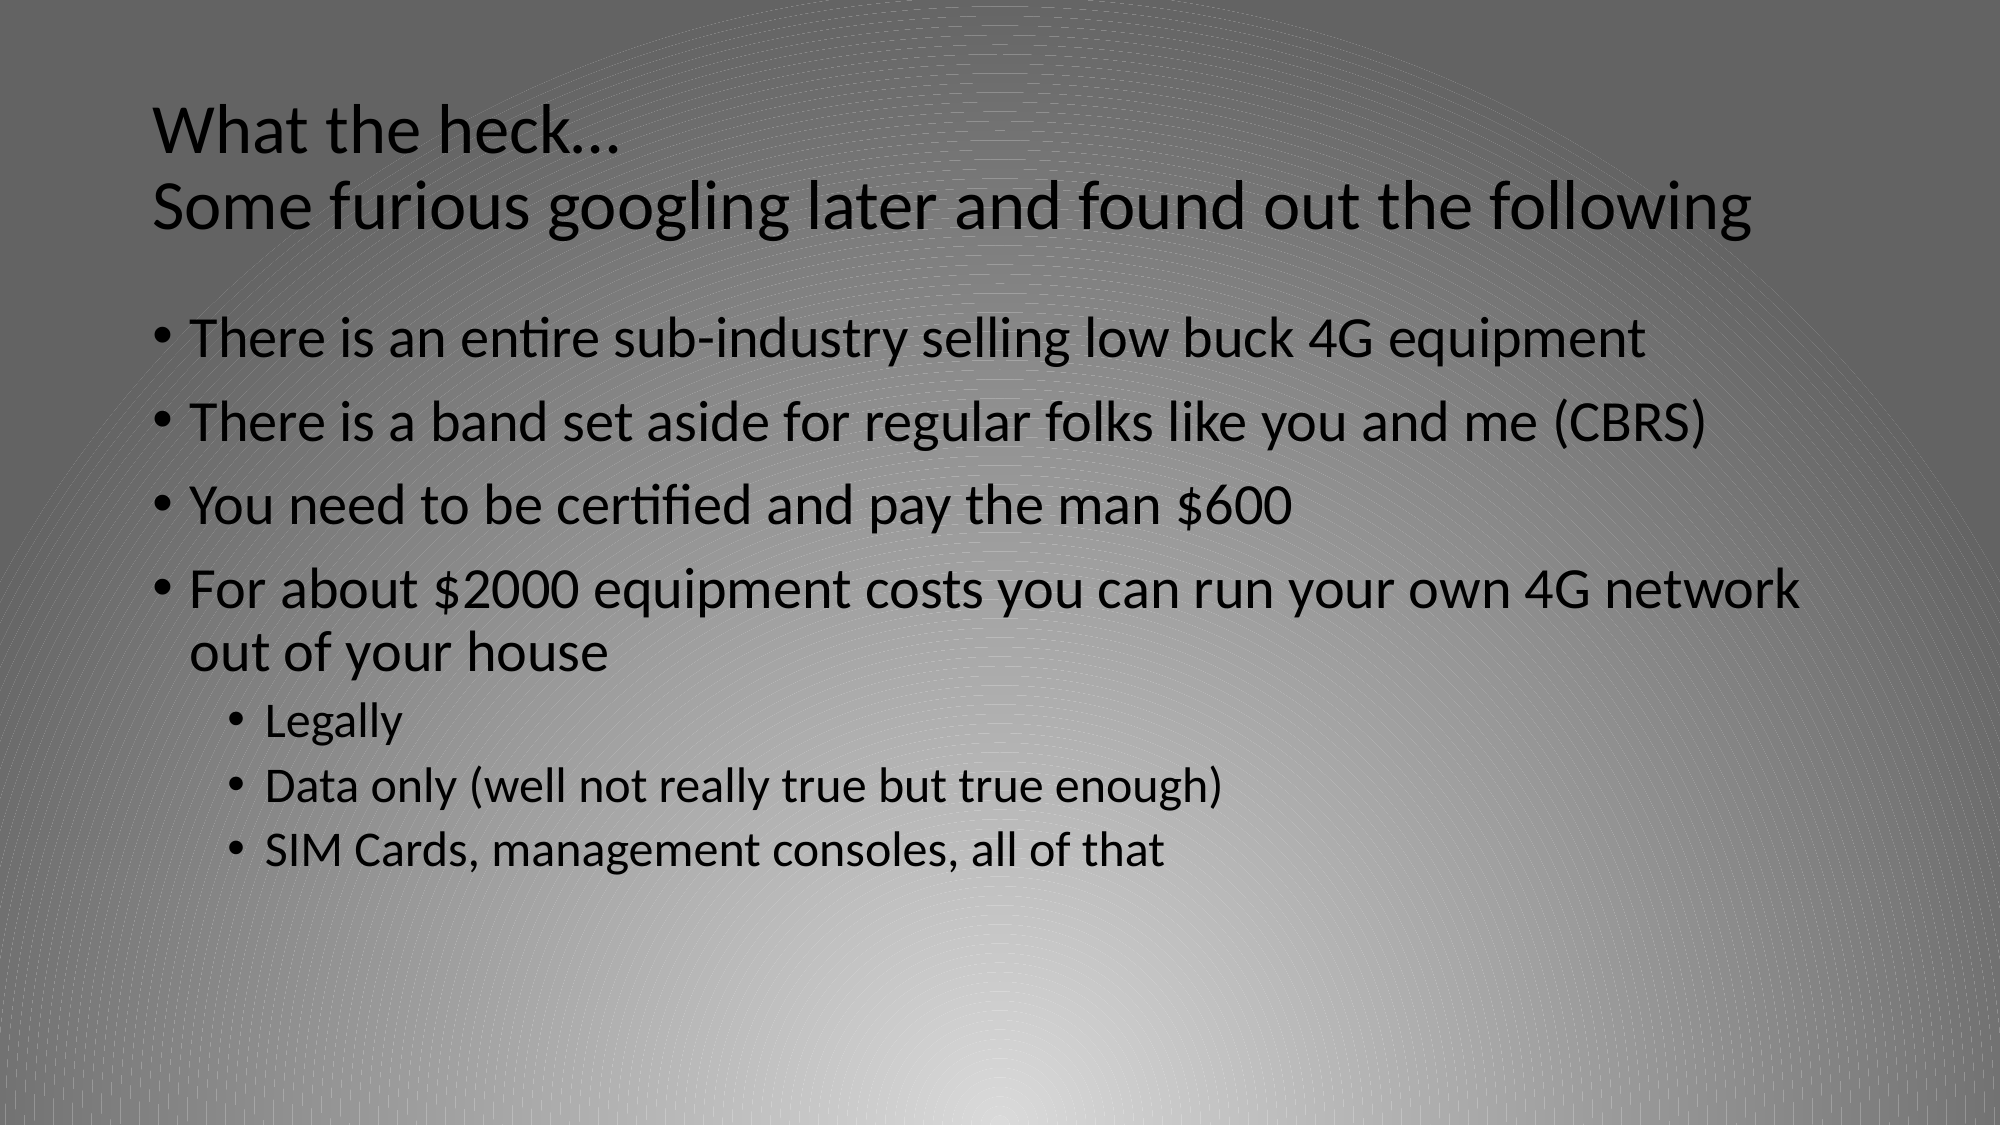

# What the heck… Some furious googling later and found out the following
There is an entire sub-industry selling low buck 4G equipment
There is a band set aside for regular folks like you and me (CBRS)
You need to be certified and pay the man $600
For about $2000 equipment costs you can run your own 4G network out of your house
Legally
Data only (well not really true but true enough)
SIM Cards, management consoles, all of that